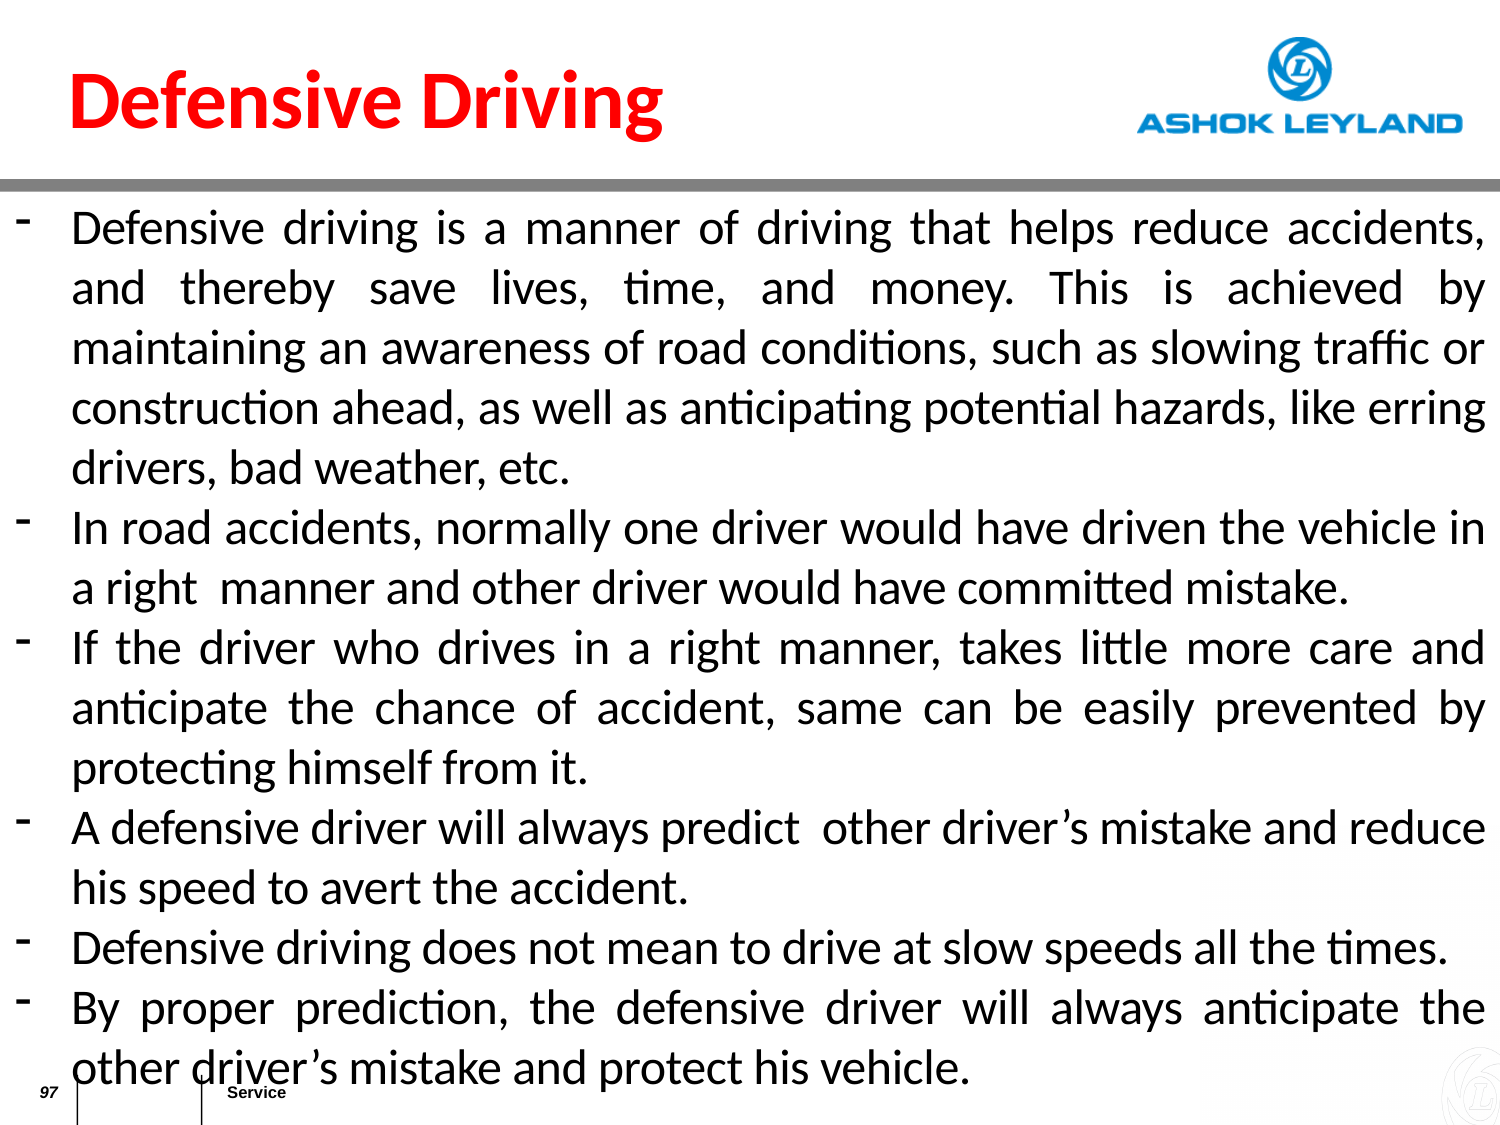

Defensive Driving
Defensive driving is a manner of driving that helps reduce accidents, and thereby save lives, time, and money. This is achieved by maintaining an awareness of road conditions, such as slowing traffic or construction ahead, as well as anticipating potential hazards, like erring drivers, bad weather, etc.
In road accidents, normally one driver would have driven the vehicle in a right  manner and other driver would have committed mistake.
If the driver who drives in a right manner, takes little more care and anticipate the chance of accident, same can be easily prevented by protecting himself from it.
A defensive driver will always predict  other driver’s mistake and reduce his speed to avert the accident.
Defensive driving does not mean to drive at slow speeds all the times.
By proper prediction, the defensive driver will always anticipate the other driver’s mistake and protect his vehicle.
2